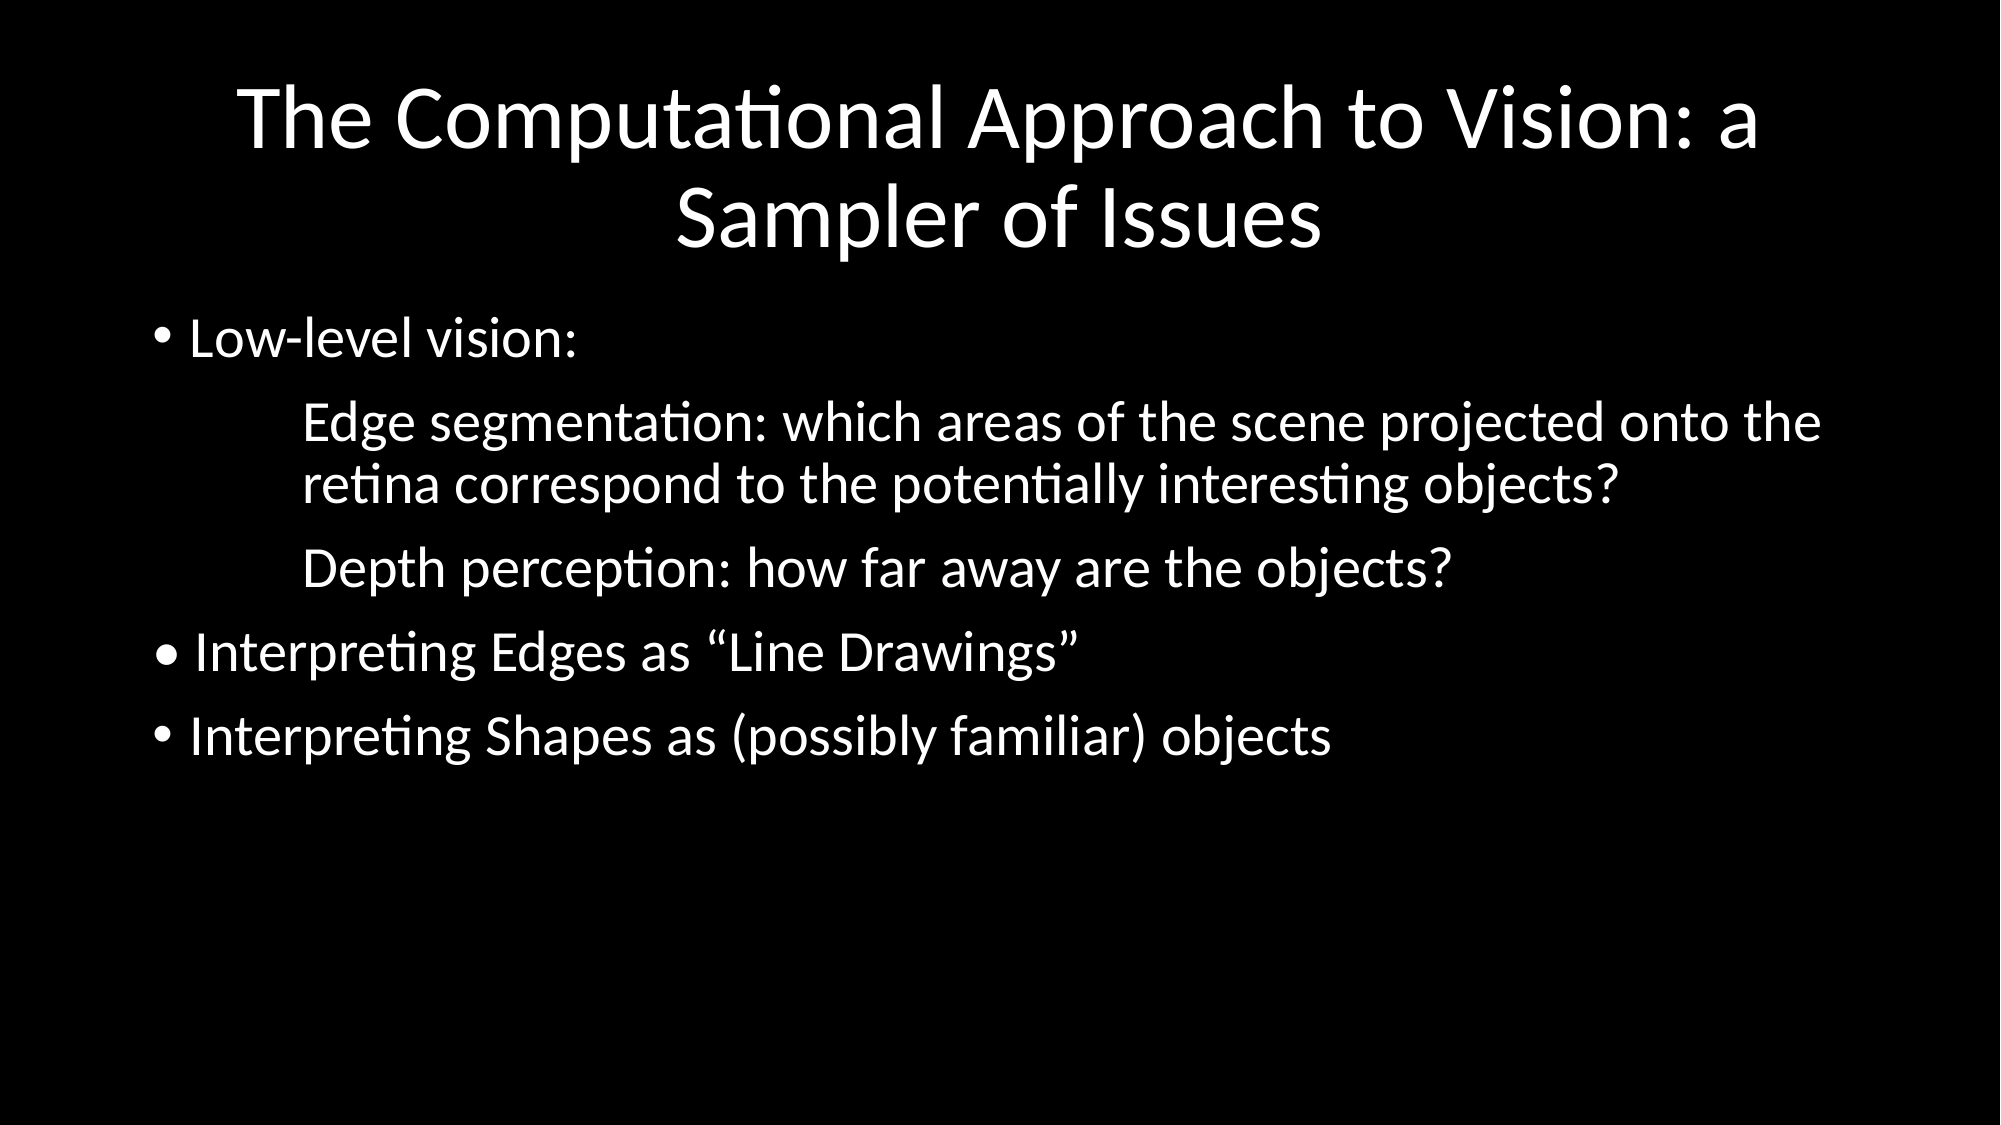

# The Computational Approach to Vision: a Sampler of Issues
Low-level vision:
	Edge segmentation: which areas of the scene projected onto the 	retina correspond to the potentially interesting objects?
	Depth perception: how far away are the objects?
• Interpreting Edges as “Line Drawings”
Interpreting Shapes as (possibly familiar) objects